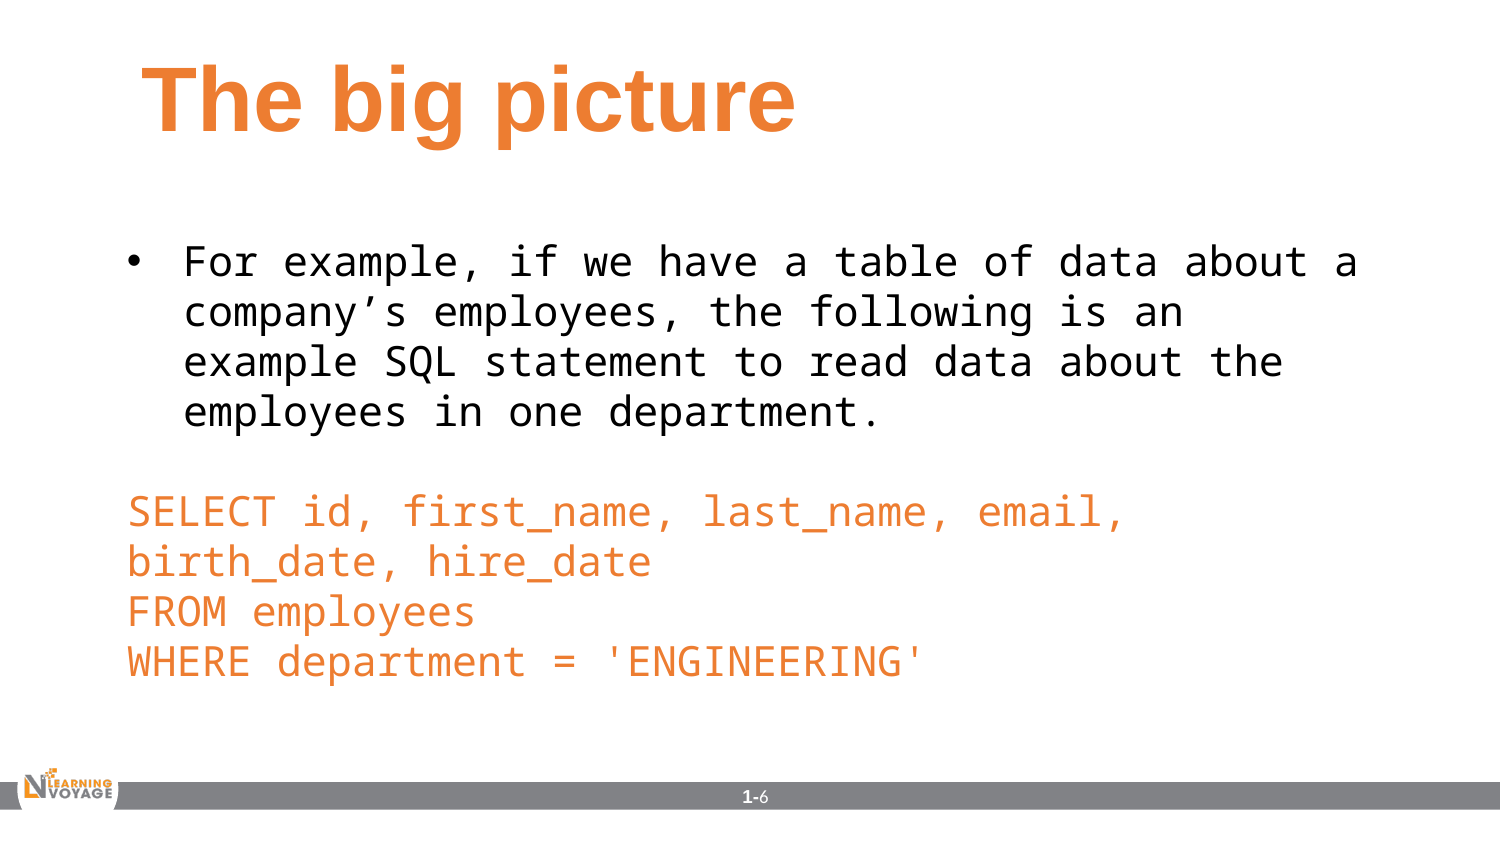

The big picture
For example, if we have a table of data about a company’s employees, the following is an example SQL statement to read data about the employees in one department.

SELECT id, first_name, last_name, email, birth_date, hire_date
FROM employees
WHERE department = 'ENGINEERING'
1-6